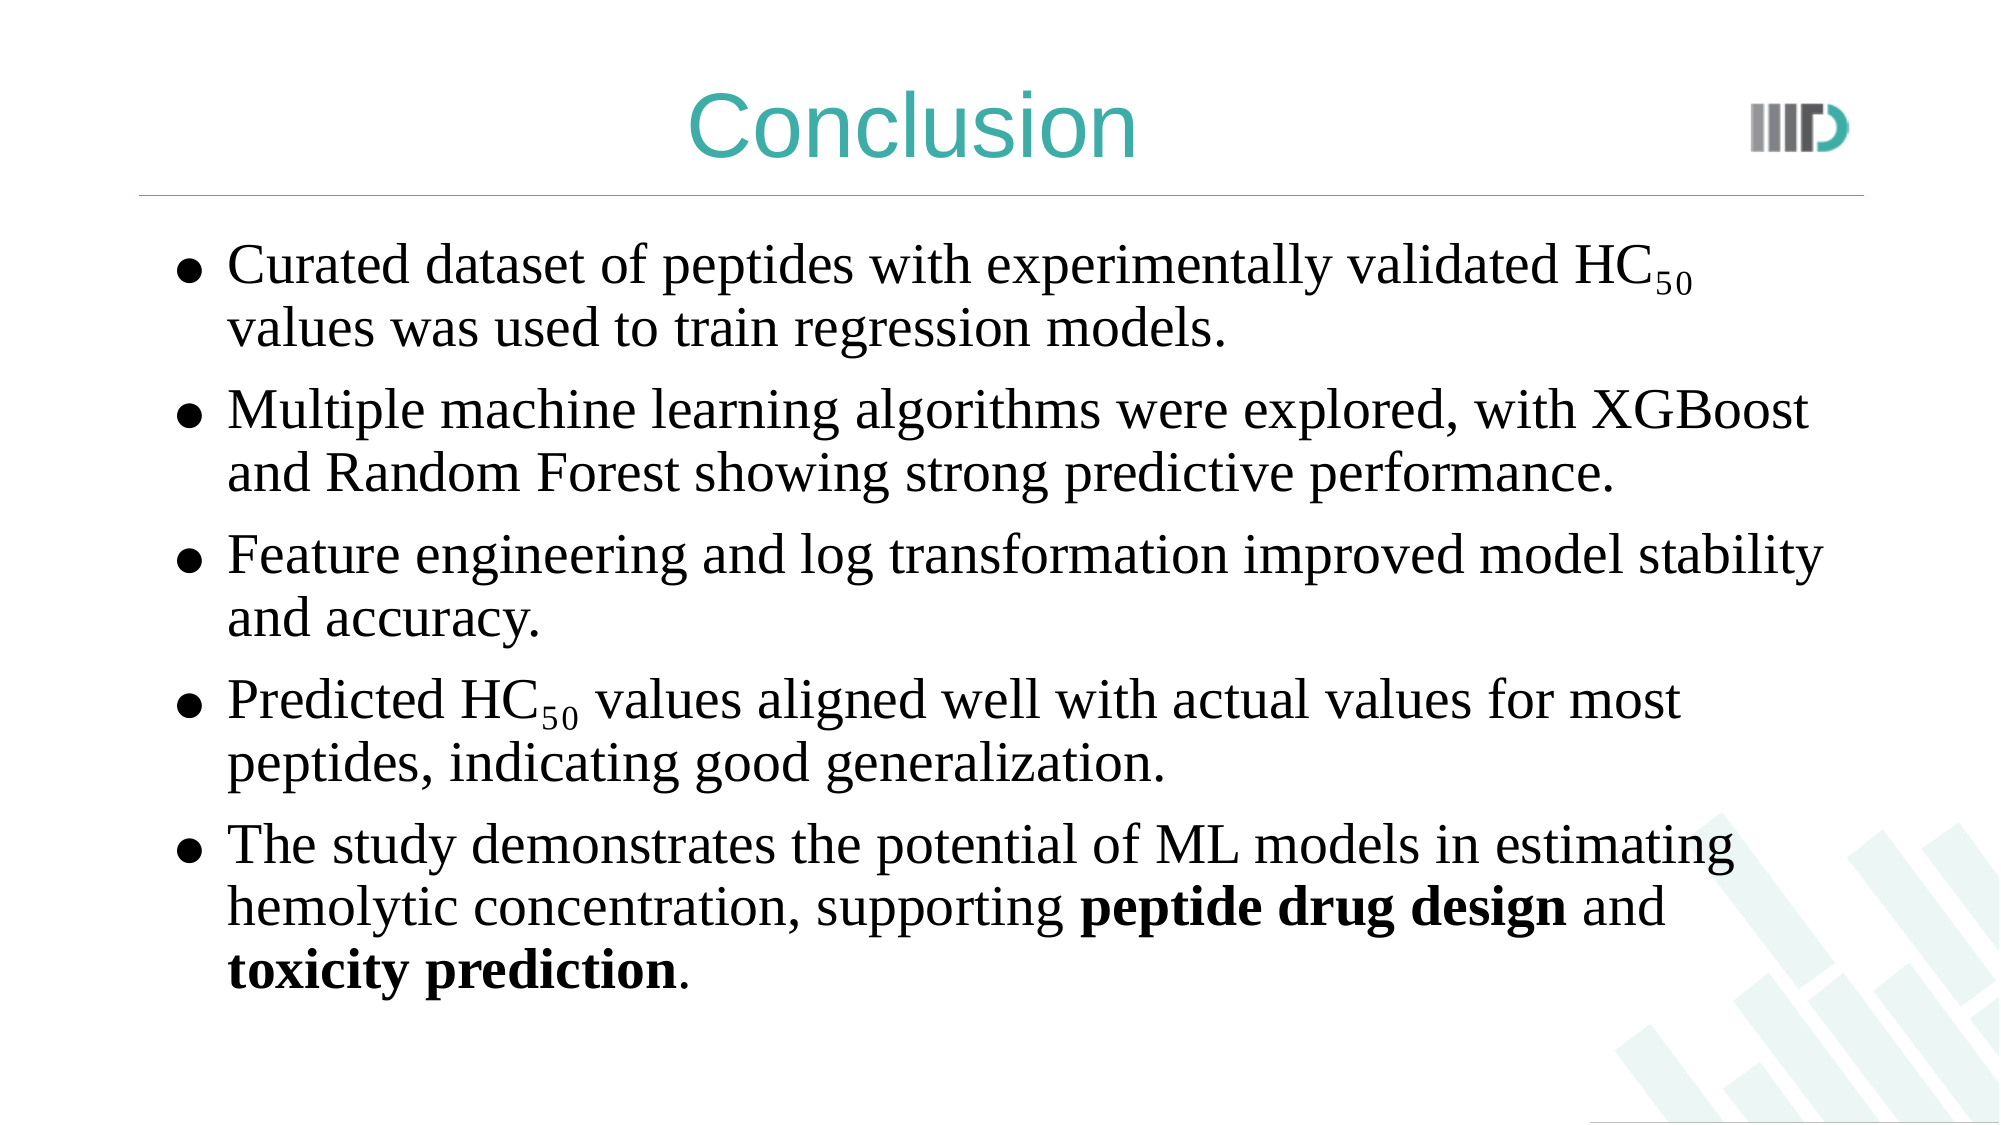

# Conclusion
Curated dataset of peptides with experimentally validated HC₅₀ values was used to train regression models.
Multiple machine learning algorithms were explored, with XGBoost and Random Forest showing strong predictive performance.
Feature engineering and log transformation improved model stability and accuracy.
Predicted HC₅₀ values aligned well with actual values for most peptides, indicating good generalization.
The study demonstrates the potential of ML models in estimating hemolytic concentration, supporting peptide drug design and toxicity prediction.